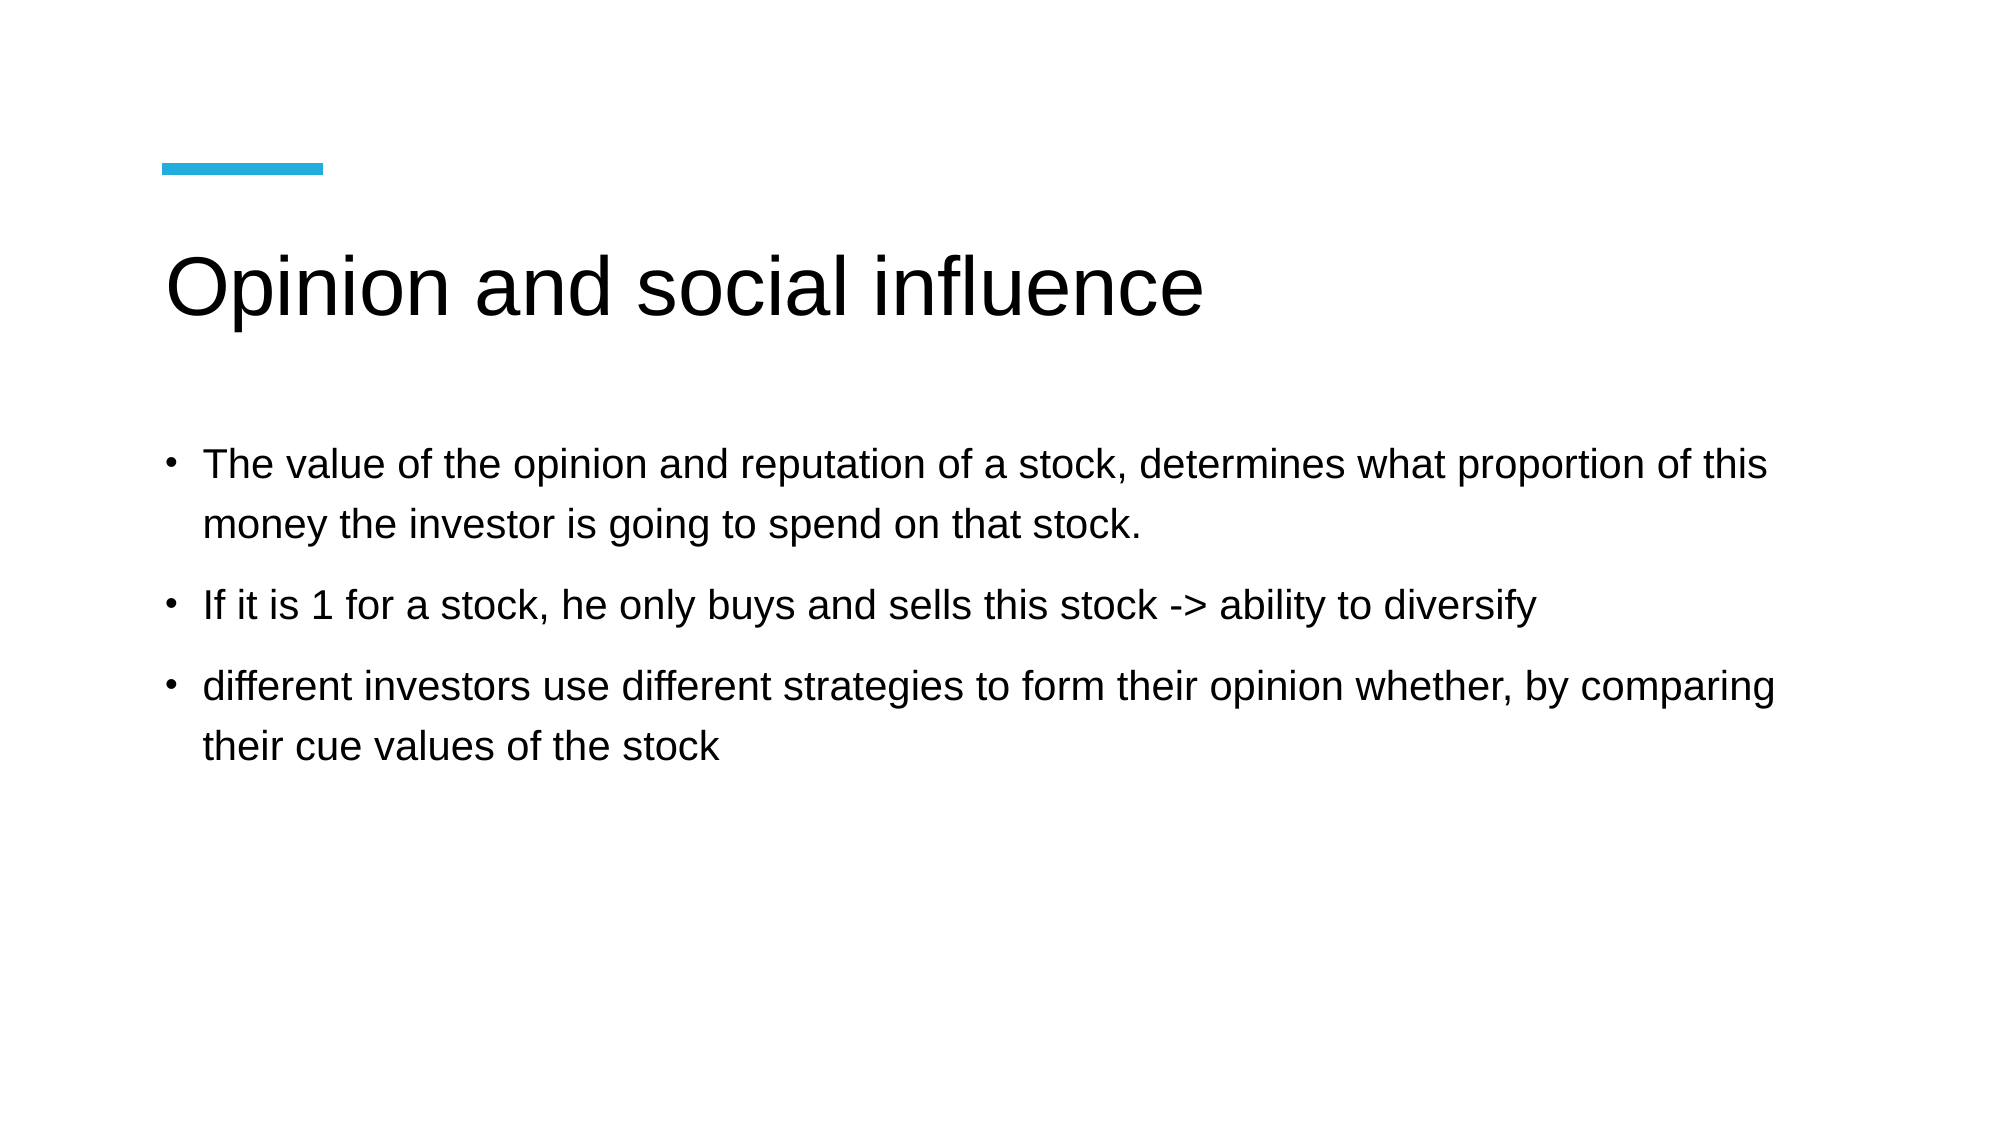

# Opinion and social influence
The value of the opinion and reputation of a stock, determines what proportion of this money the investor is going to spend on that stock.
If it is 1 for a stock, he only buys and sells this stock -> ability to diversify
different investors use different strategies to form their opinion whether, by comparing their cue values of the stock